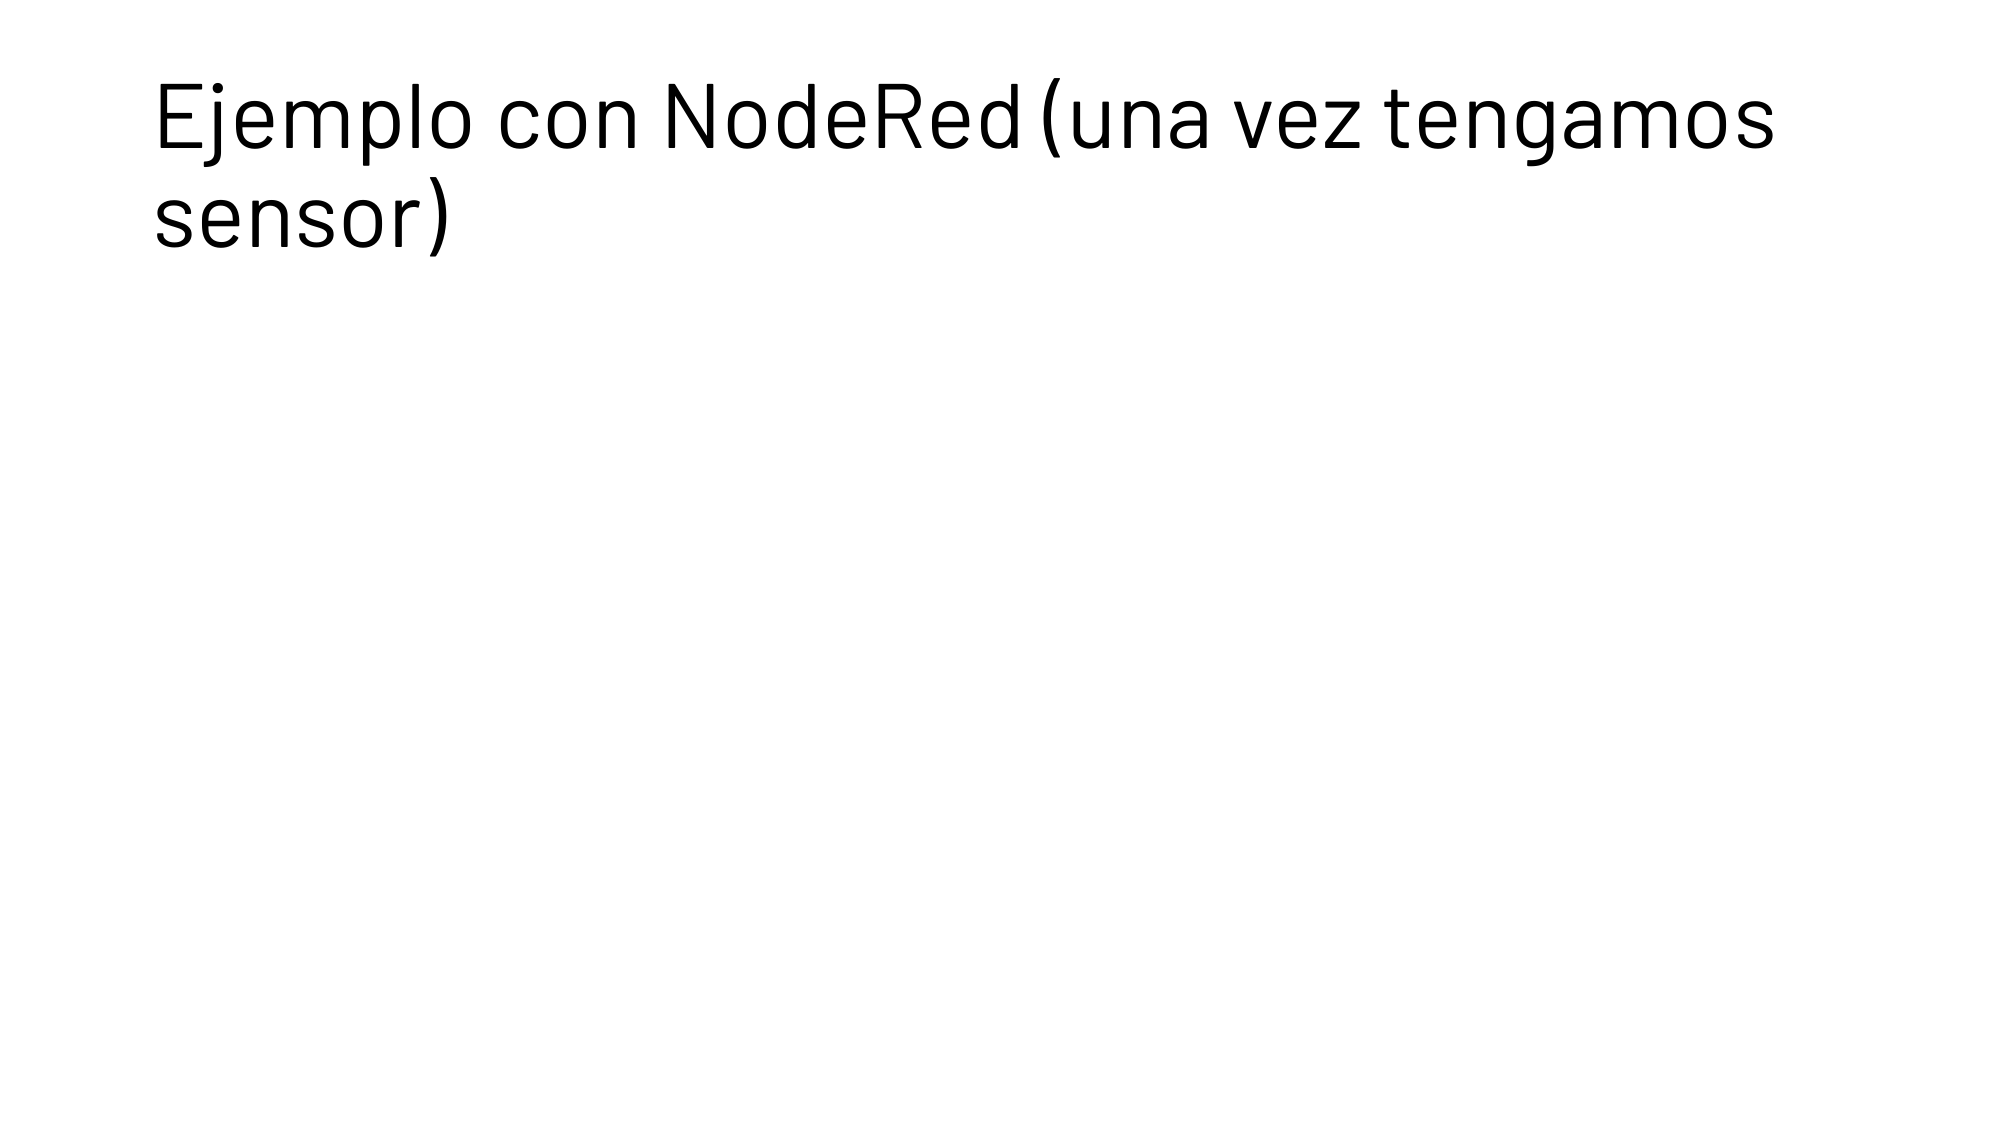

# Ejemplo con NodeRed (una vez tengamos sensor)